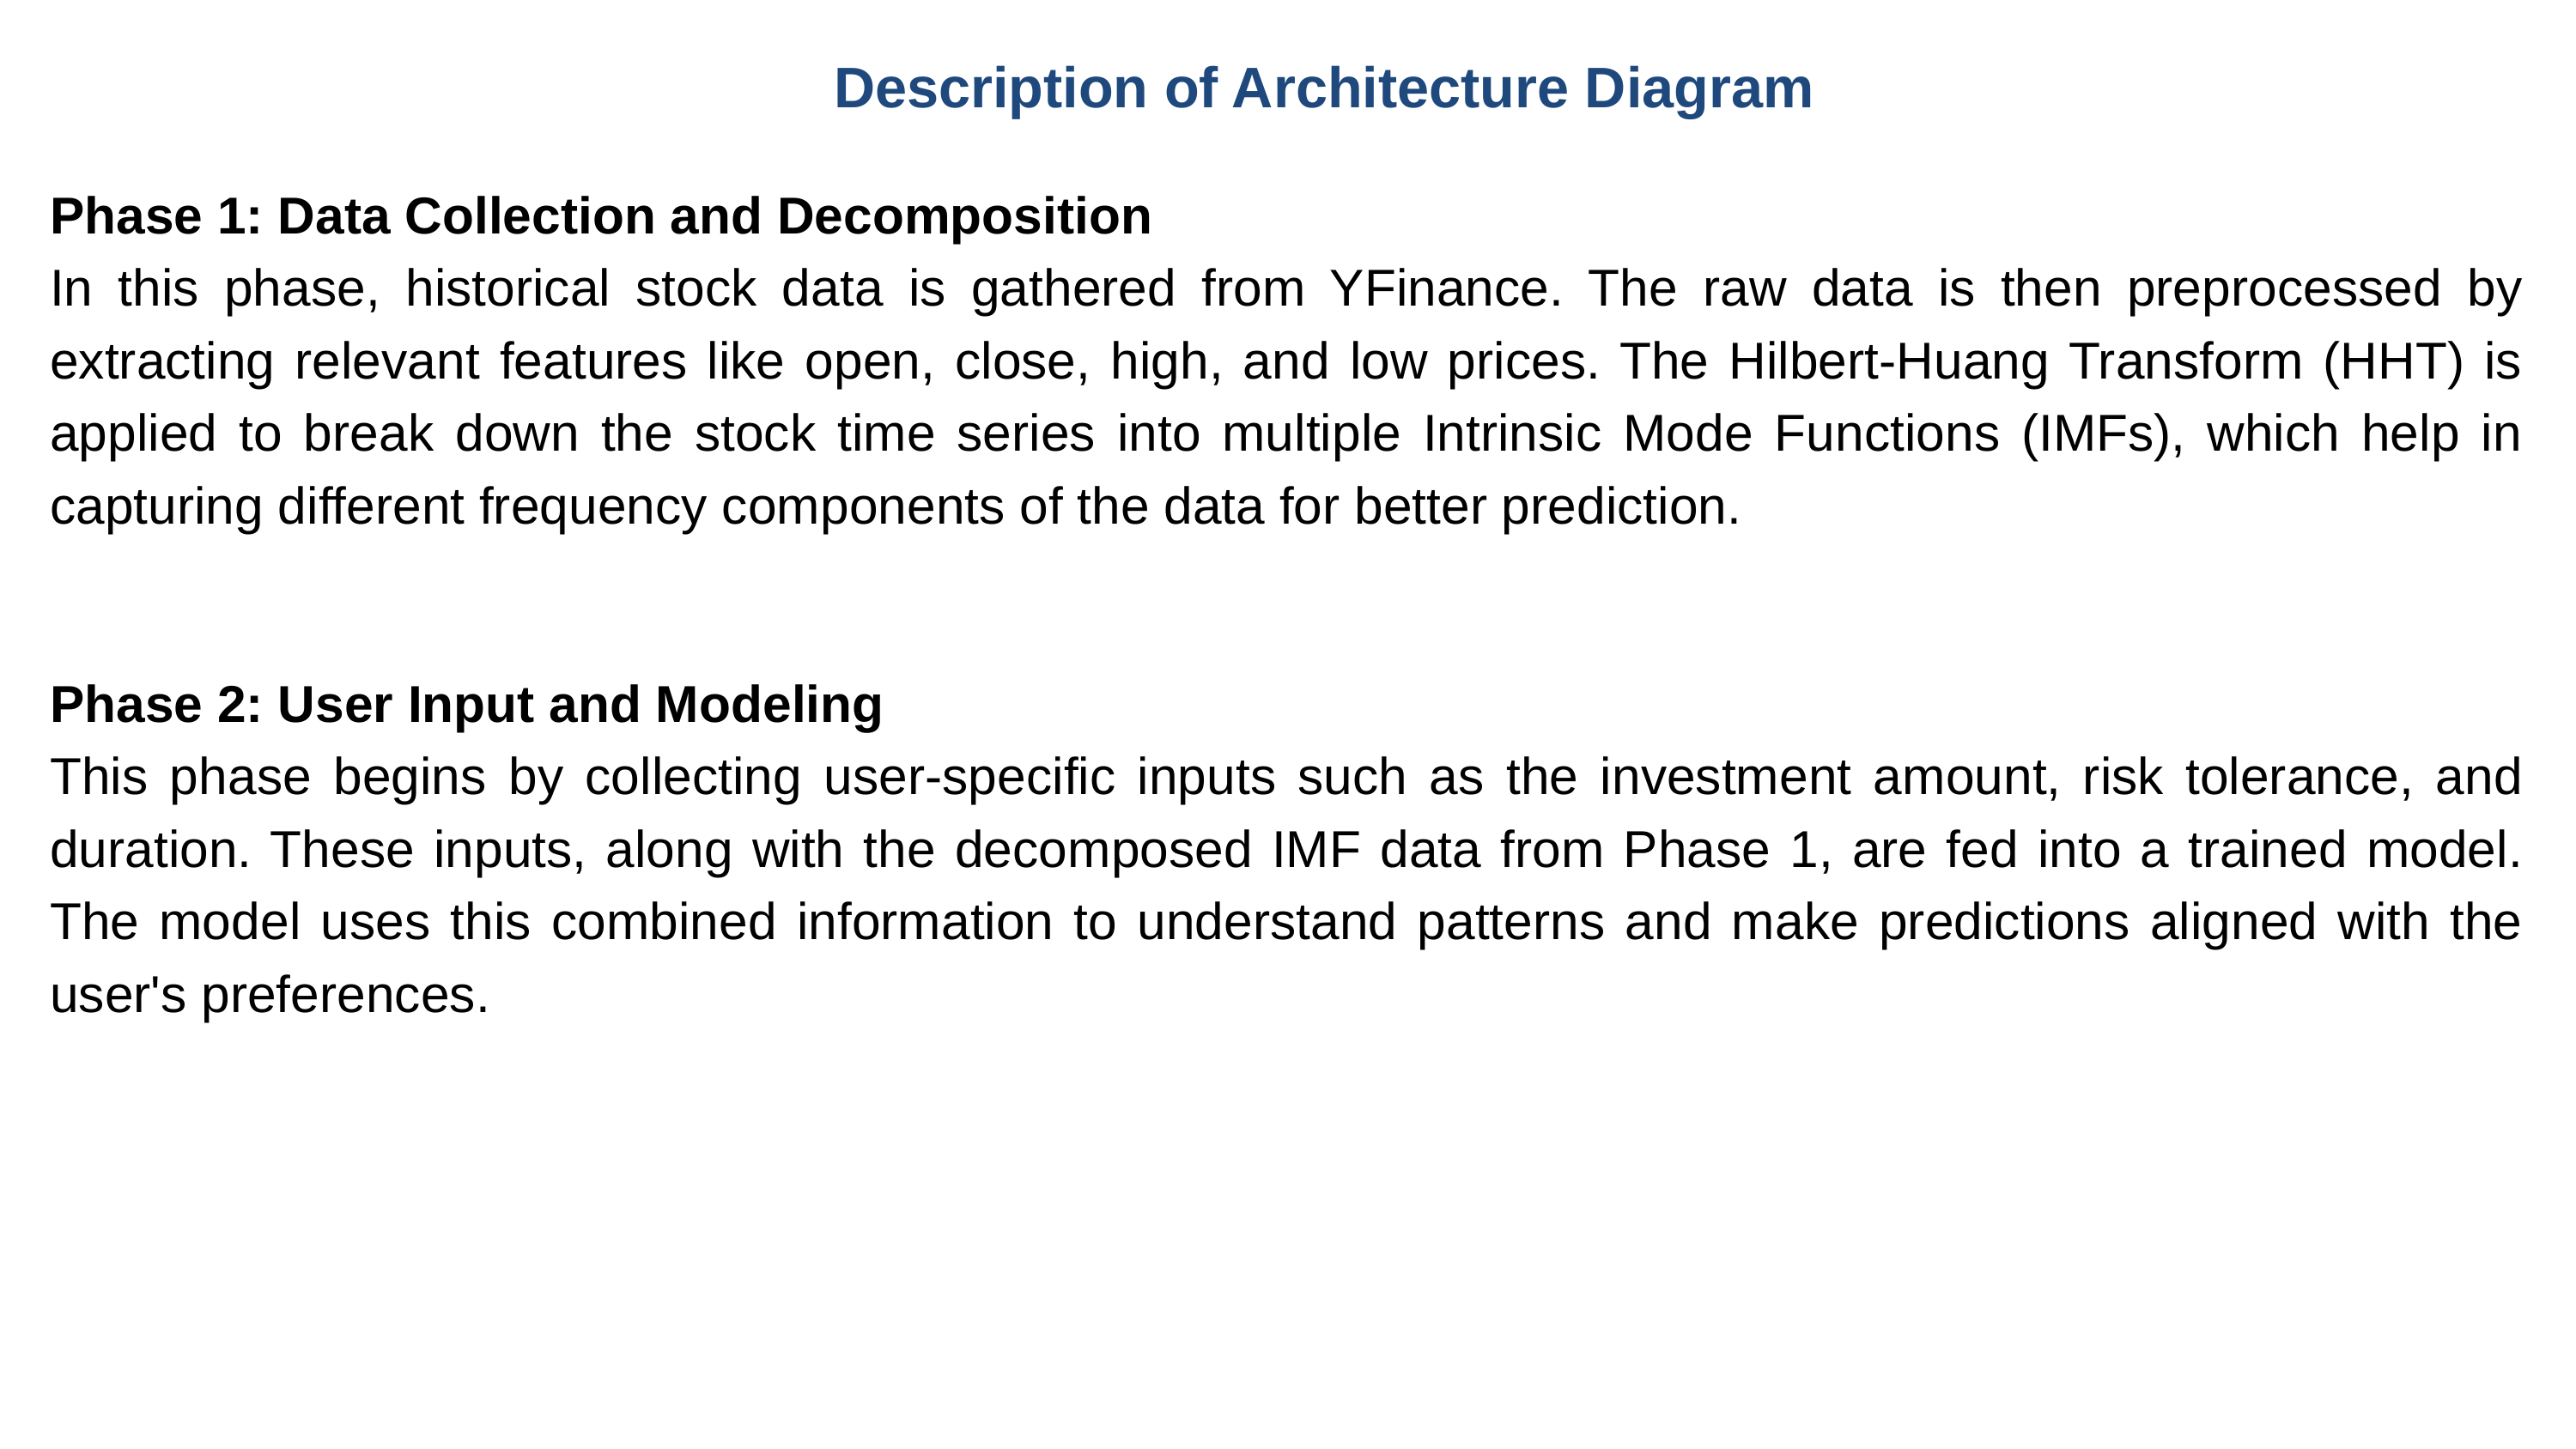

Description of Architecture Diagram
Phase 1: Data Collection and Decomposition
In this phase, historical stock data is gathered from YFinance. The raw data is then preprocessed by extracting relevant features like open, close, high, and low prices. The Hilbert-Huang Transform (HHT) is applied to break down the stock time series into multiple Intrinsic Mode Functions (IMFs), which help in capturing different frequency components of the data for better prediction.
Phase 2: User Input and Modeling
This phase begins by collecting user-specific inputs such as the investment amount, risk tolerance, and duration. These inputs, along with the decomposed IMF data from Phase 1, are fed into a trained model. The model uses this combined information to understand patterns and make predictions aligned with the user's preferences.